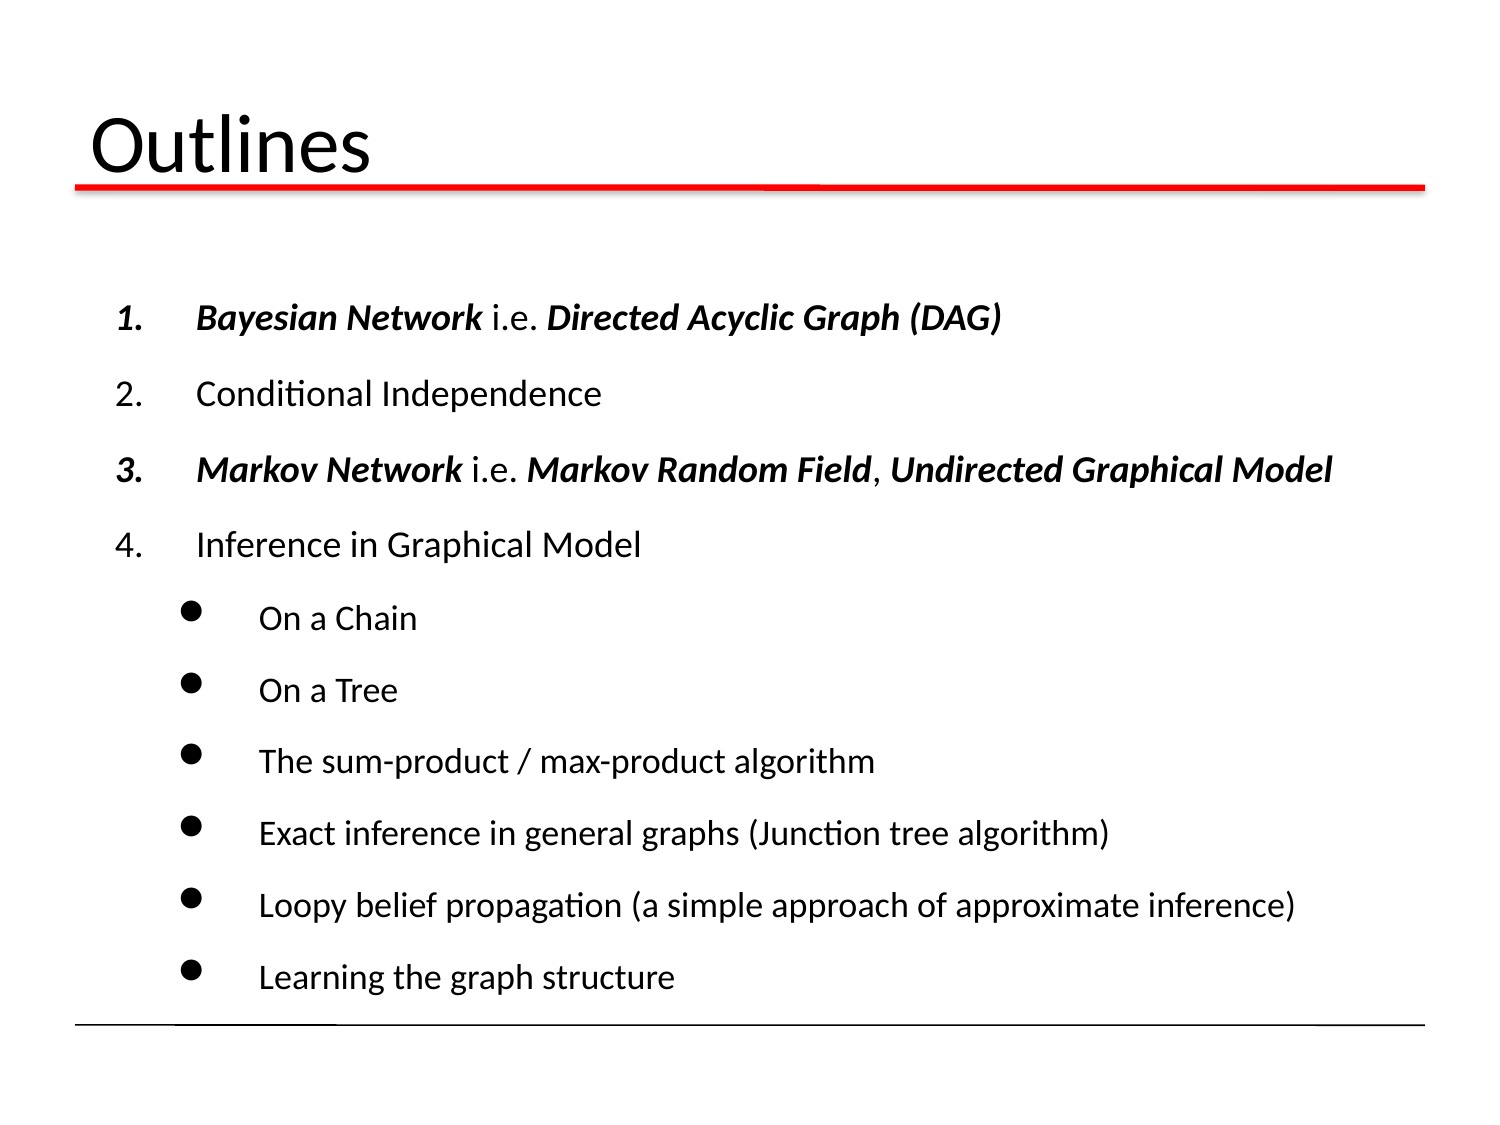

# Outlines
Bayesian Network i.e. Directed Acyclic Graph (DAG)
Conditional Independence
Markov Network i.e. Markov Random Field, Undirected Graphical Model
Inference in Graphical Model
On a Chain
On a Tree
The sum-product / max-product algorithm
Exact inference in general graphs (Junction tree algorithm)
Loopy belief propagation (a simple approach of approximate inference)
Learning the graph structure